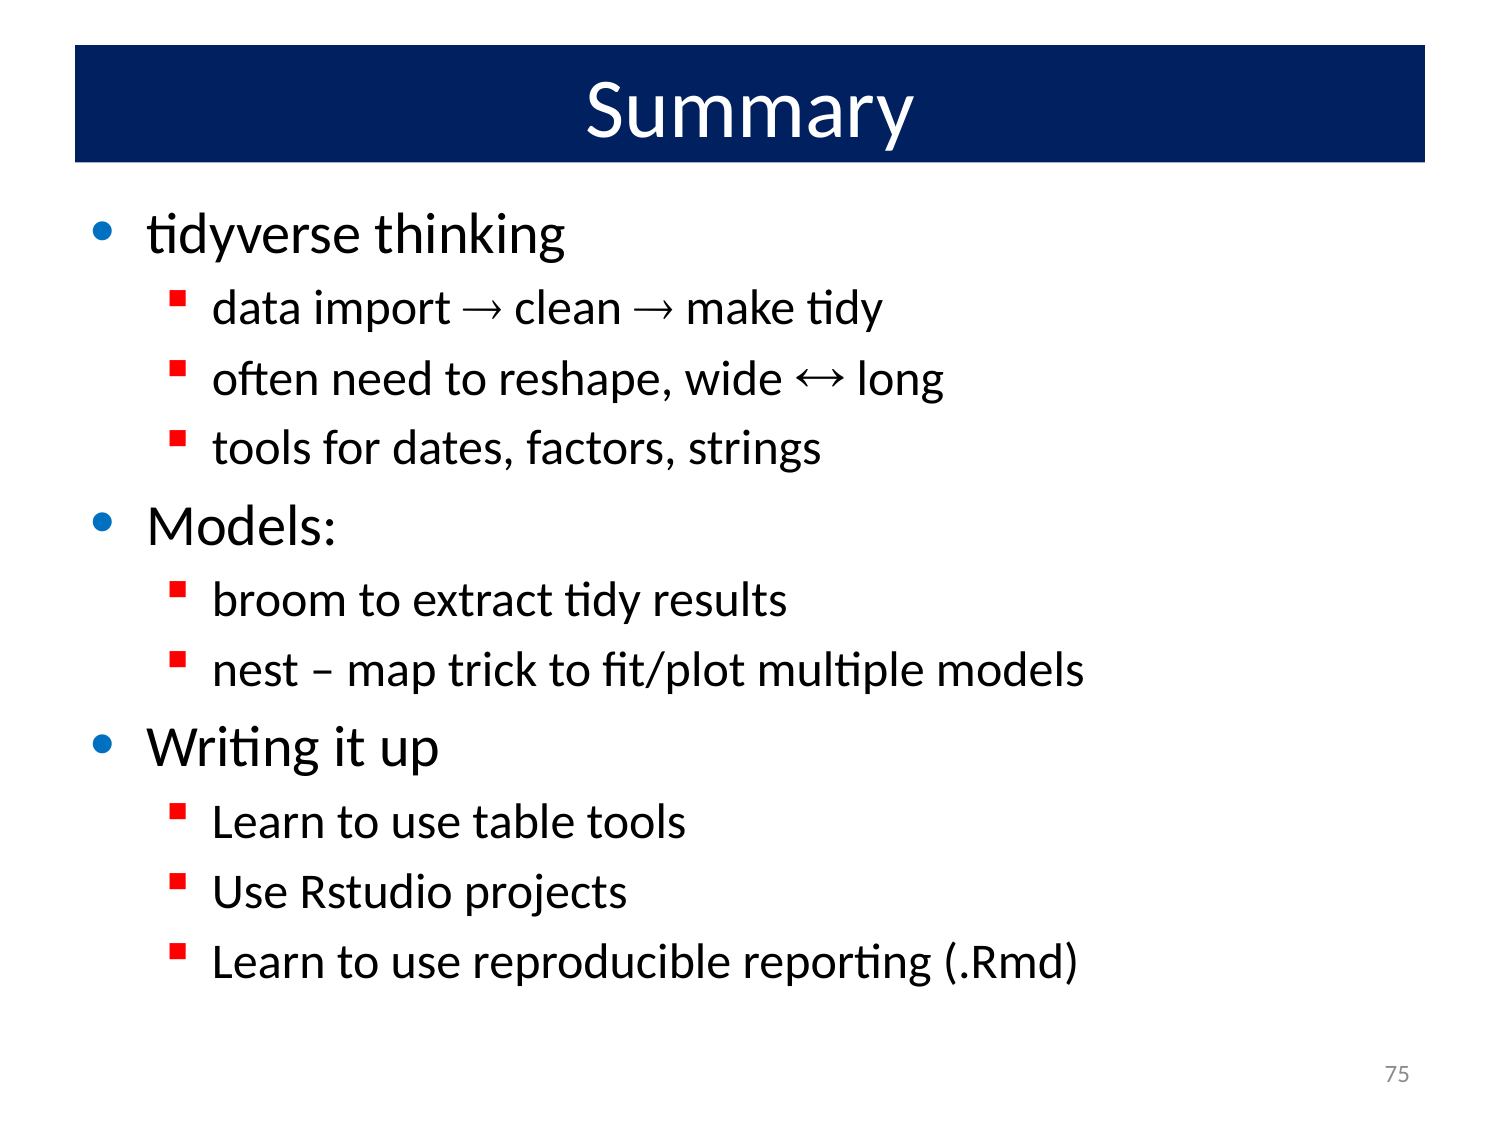

# Summary
tidyverse thinking
data import → clean → make tidy
often need to reshape, wide ↔ long
tools for dates, factors, strings
Models:
broom to extract tidy results
nest – map trick to fit/plot multiple models
Writing it up
Learn to use table tools
Use Rstudio projects
Learn to use reproducible reporting (.Rmd)
75